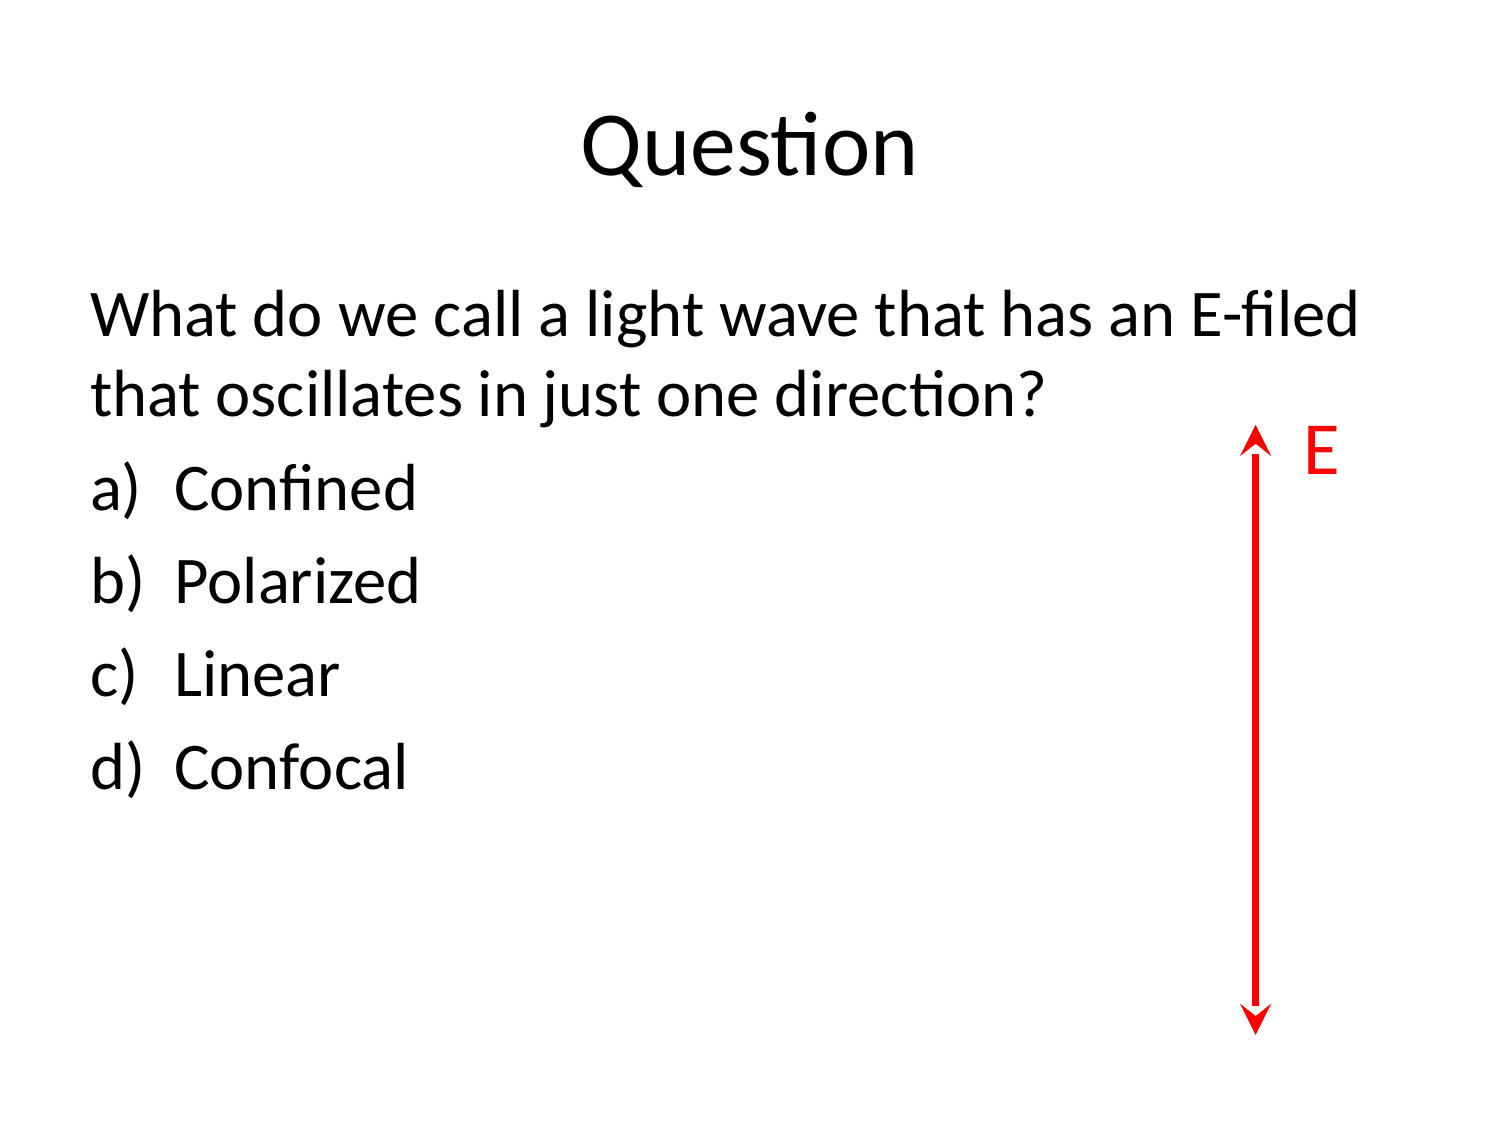

# Question
What do we call a light wave that has an E-filed that oscillates in just one direction?
Confined
Polarized
Linear
Confocal
E